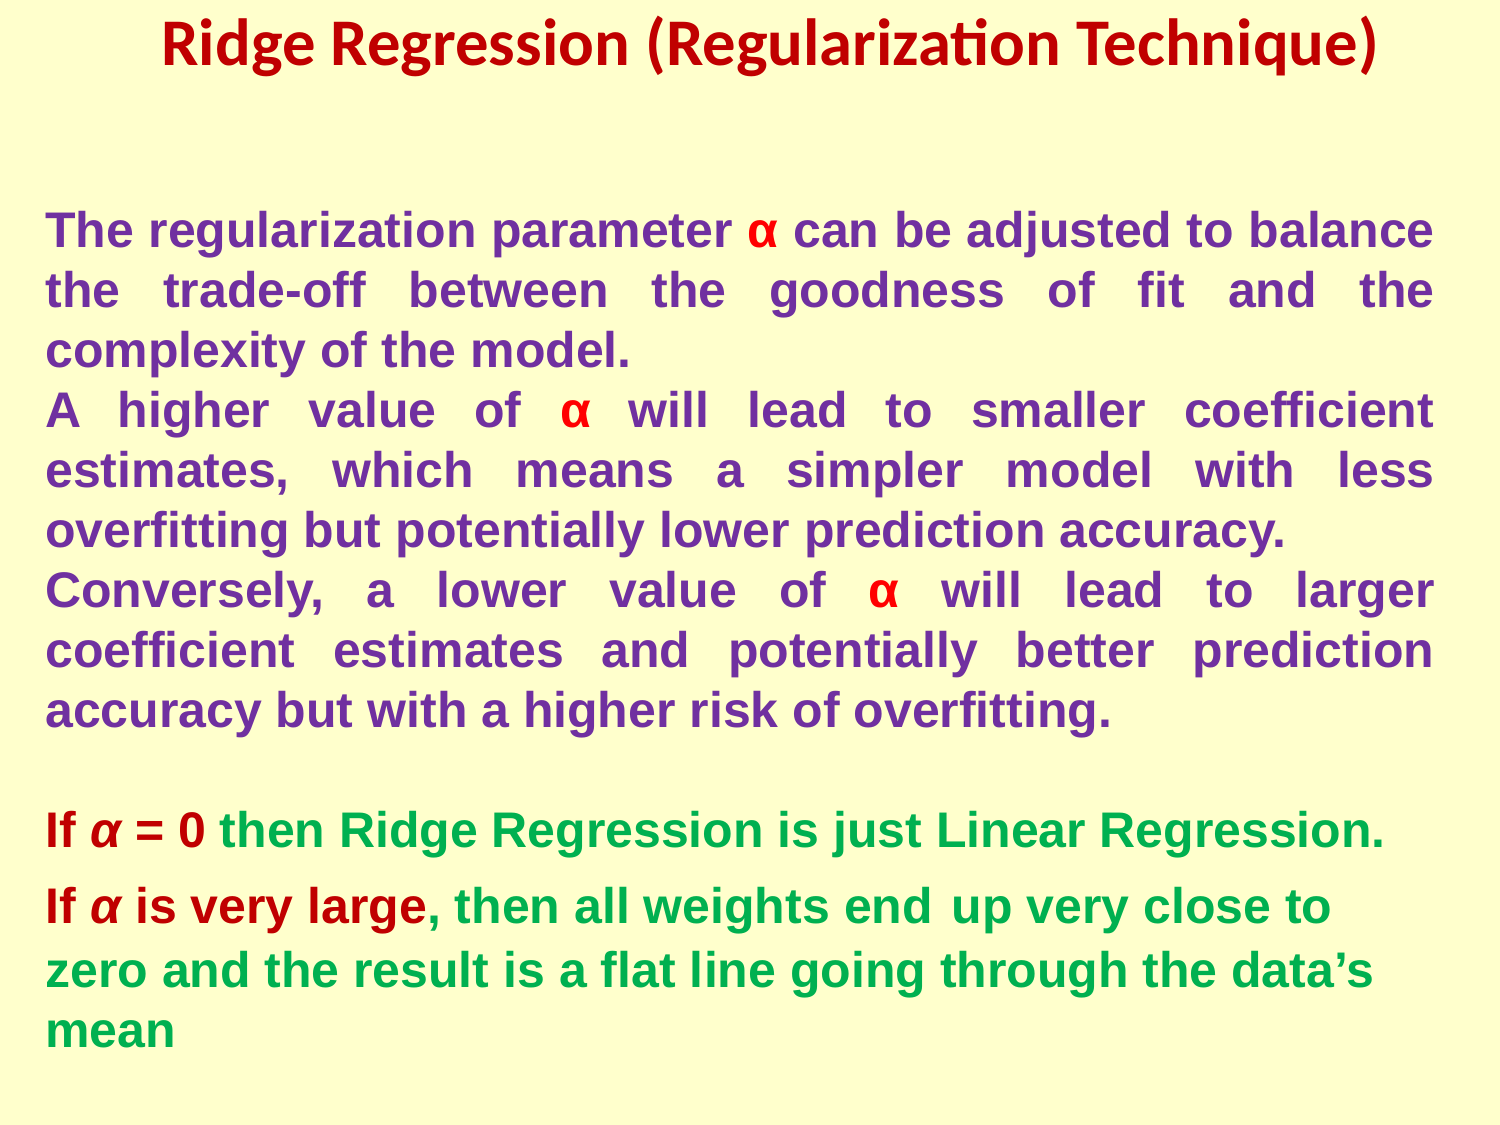

Ridge Regression (Regularization Technique)

The regularization parameter α can be adjusted to balance the trade-off between the goodness of fit and the complexity of the model.
A higher value of α will lead to smaller coefficient estimates, which means a simpler model with less overfitting but potentially lower prediction accuracy.
Conversely, a lower value of α will lead to larger coefficient estimates and potentially better prediction accuracy but with a higher risk of overfitting.

If α = 0 then Ridge Regression is just Linear Regression.
If α is very large, then all weights end up very close to zero and the result is a flat line going through the data’s mean